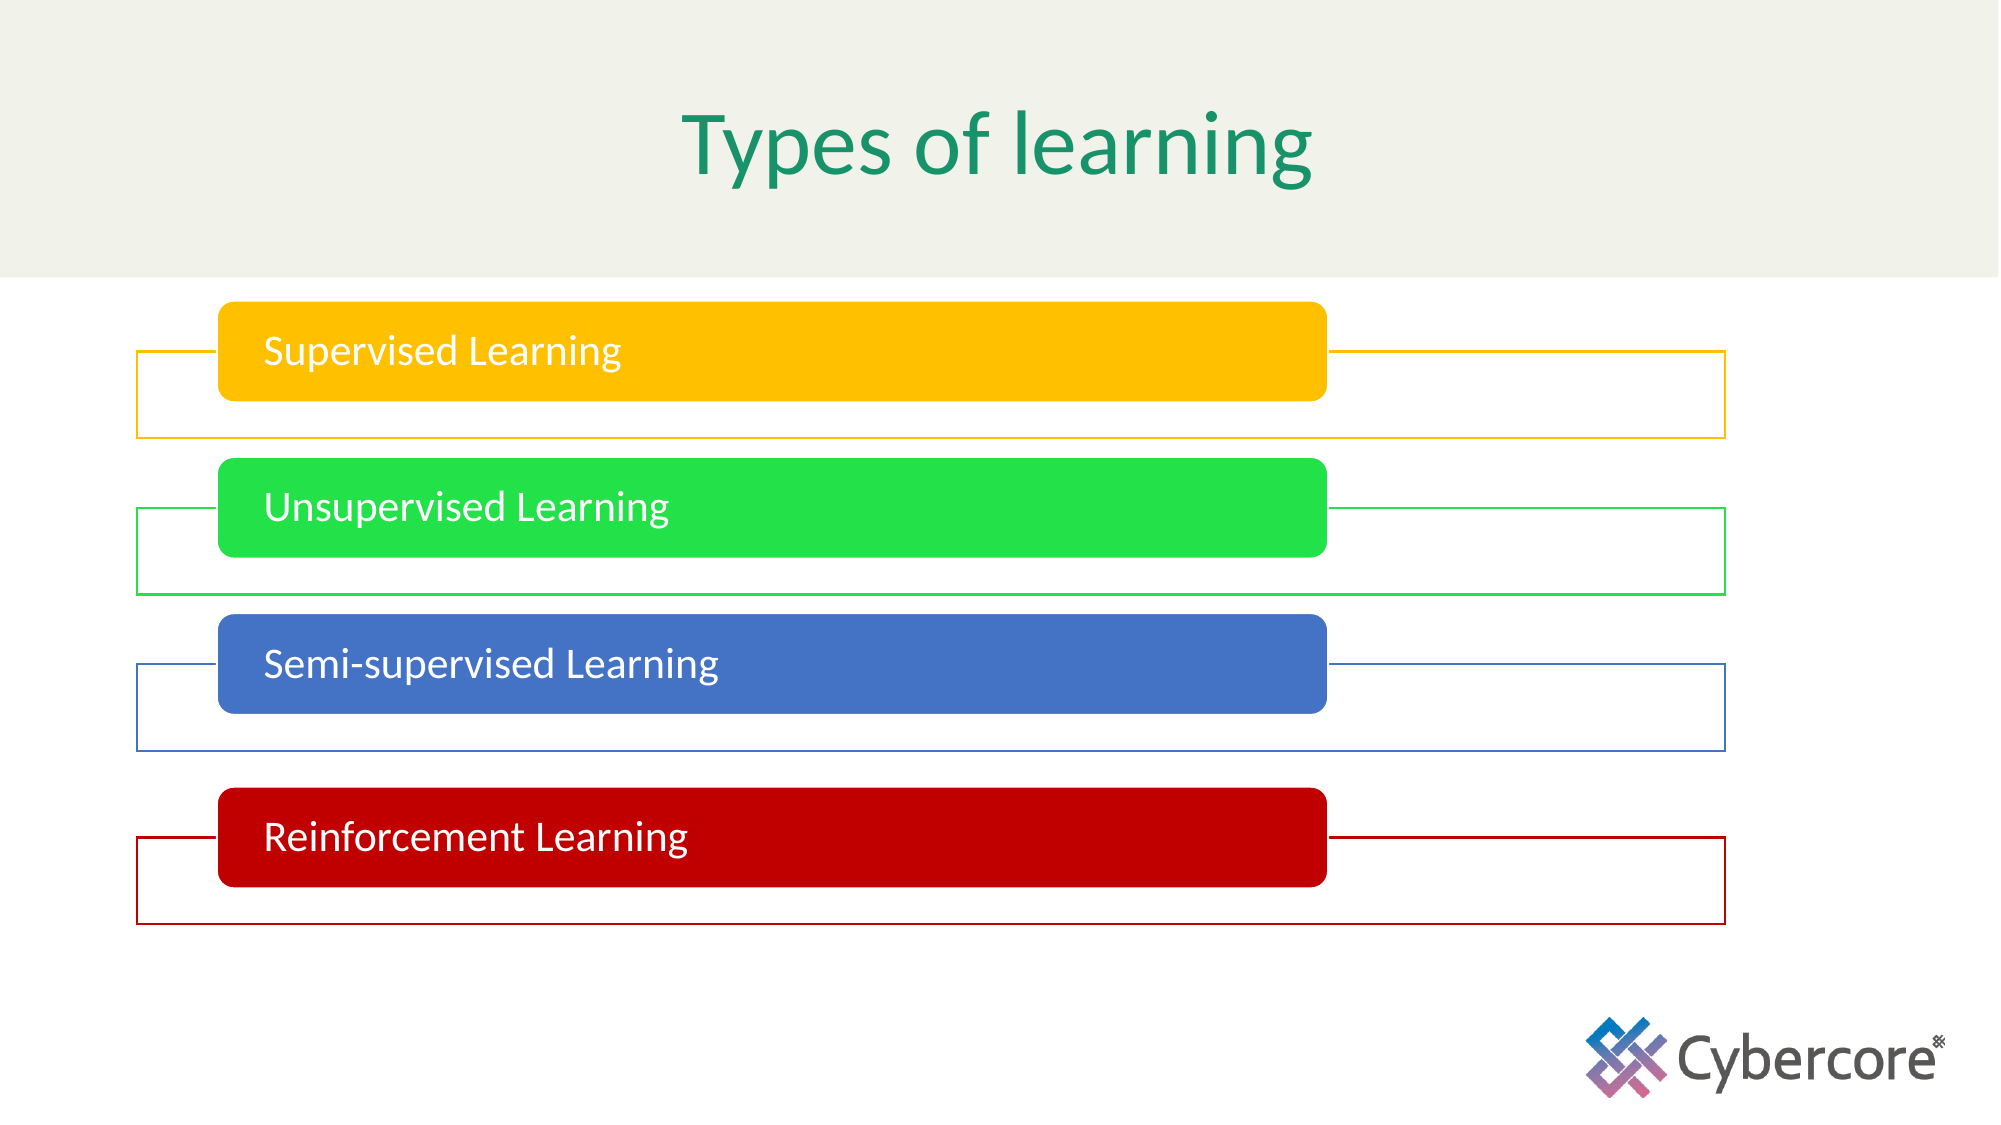

# Types of learning
Supervised Learning

Unsupervised Learning

Semi-supervised Learning

Reinforcement Learning